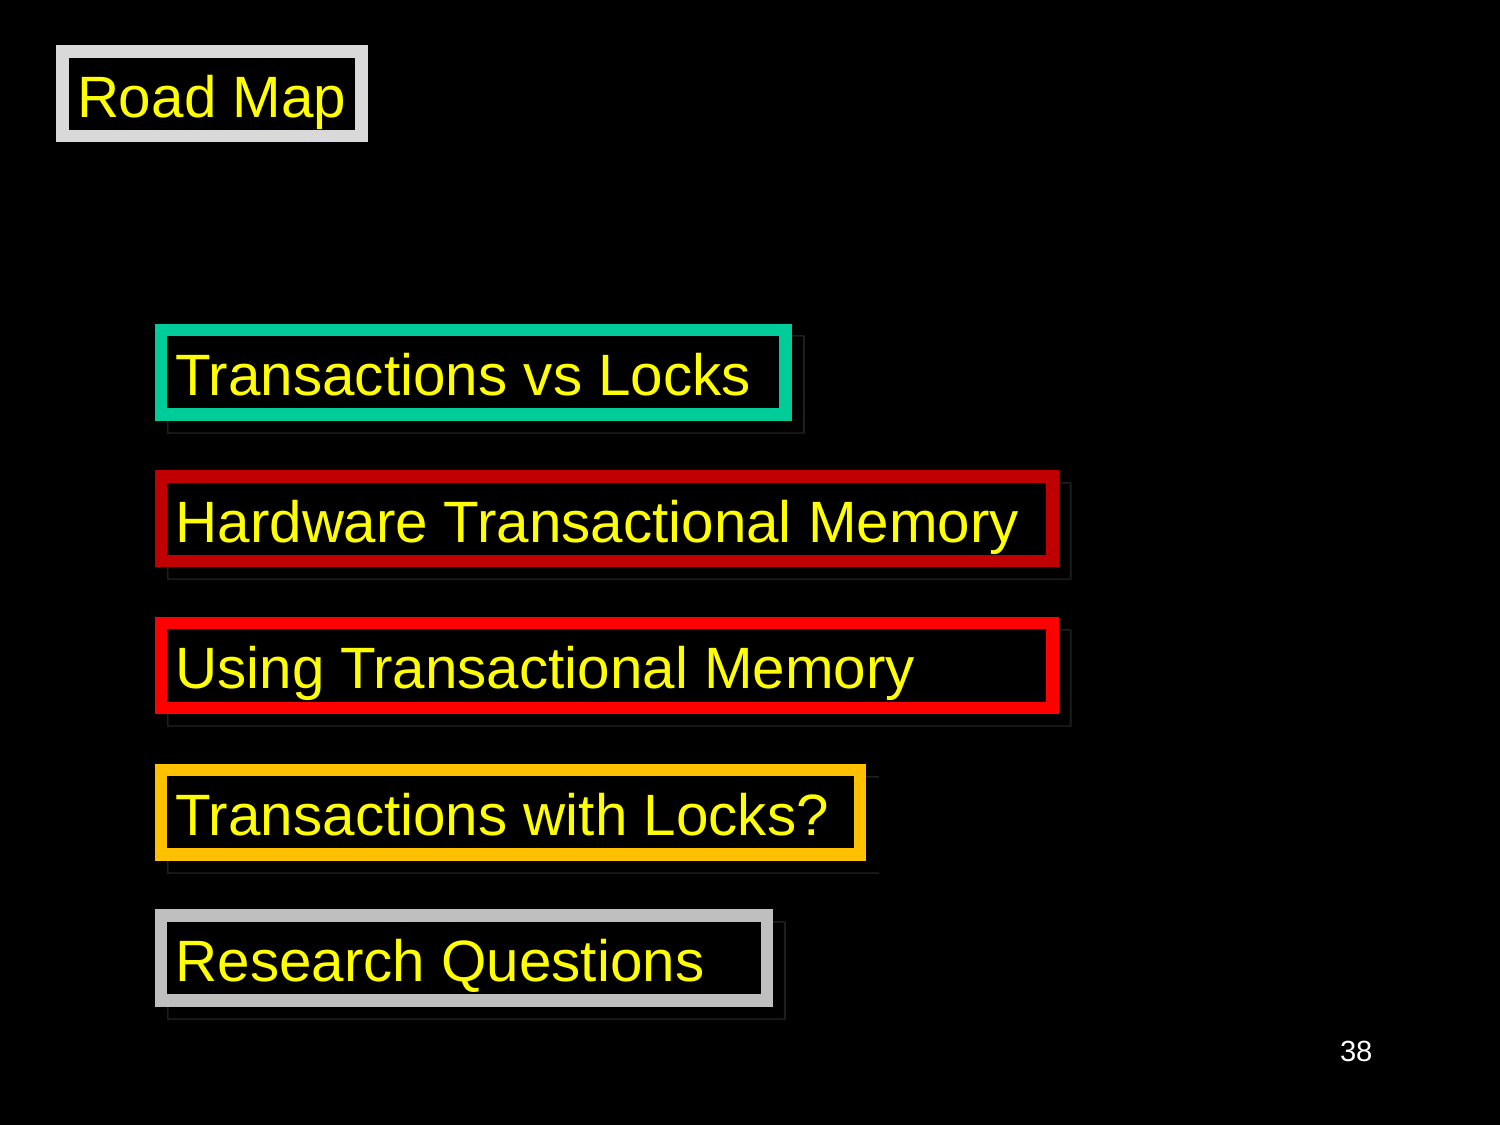

Road Map
Transactions vs Locks
Hardware Transactional Memory
Using Transactional Memory
Transactions with Locks?
Research Questions
38